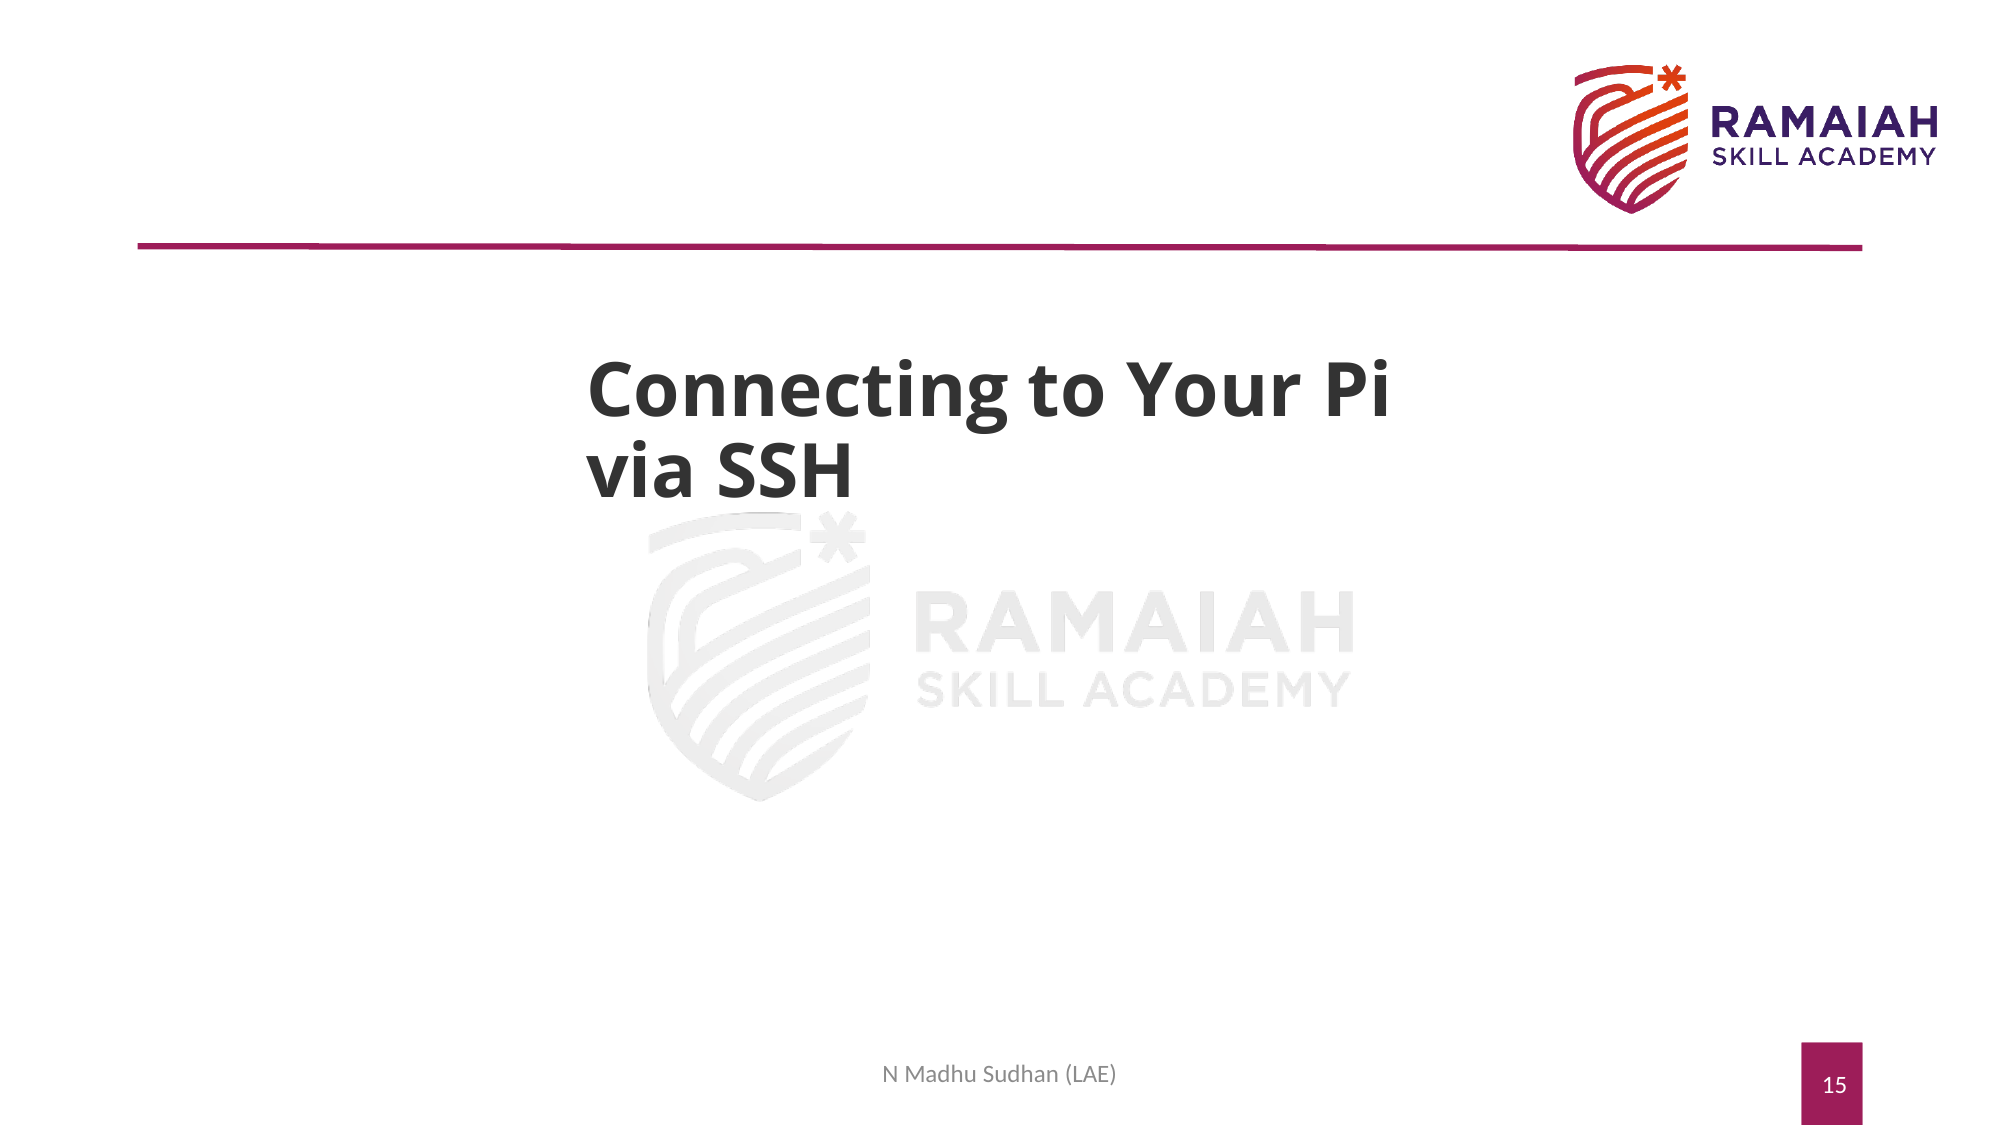

# Connecting to Your Pi via SSH
N Madhu Sudhan (LAE)